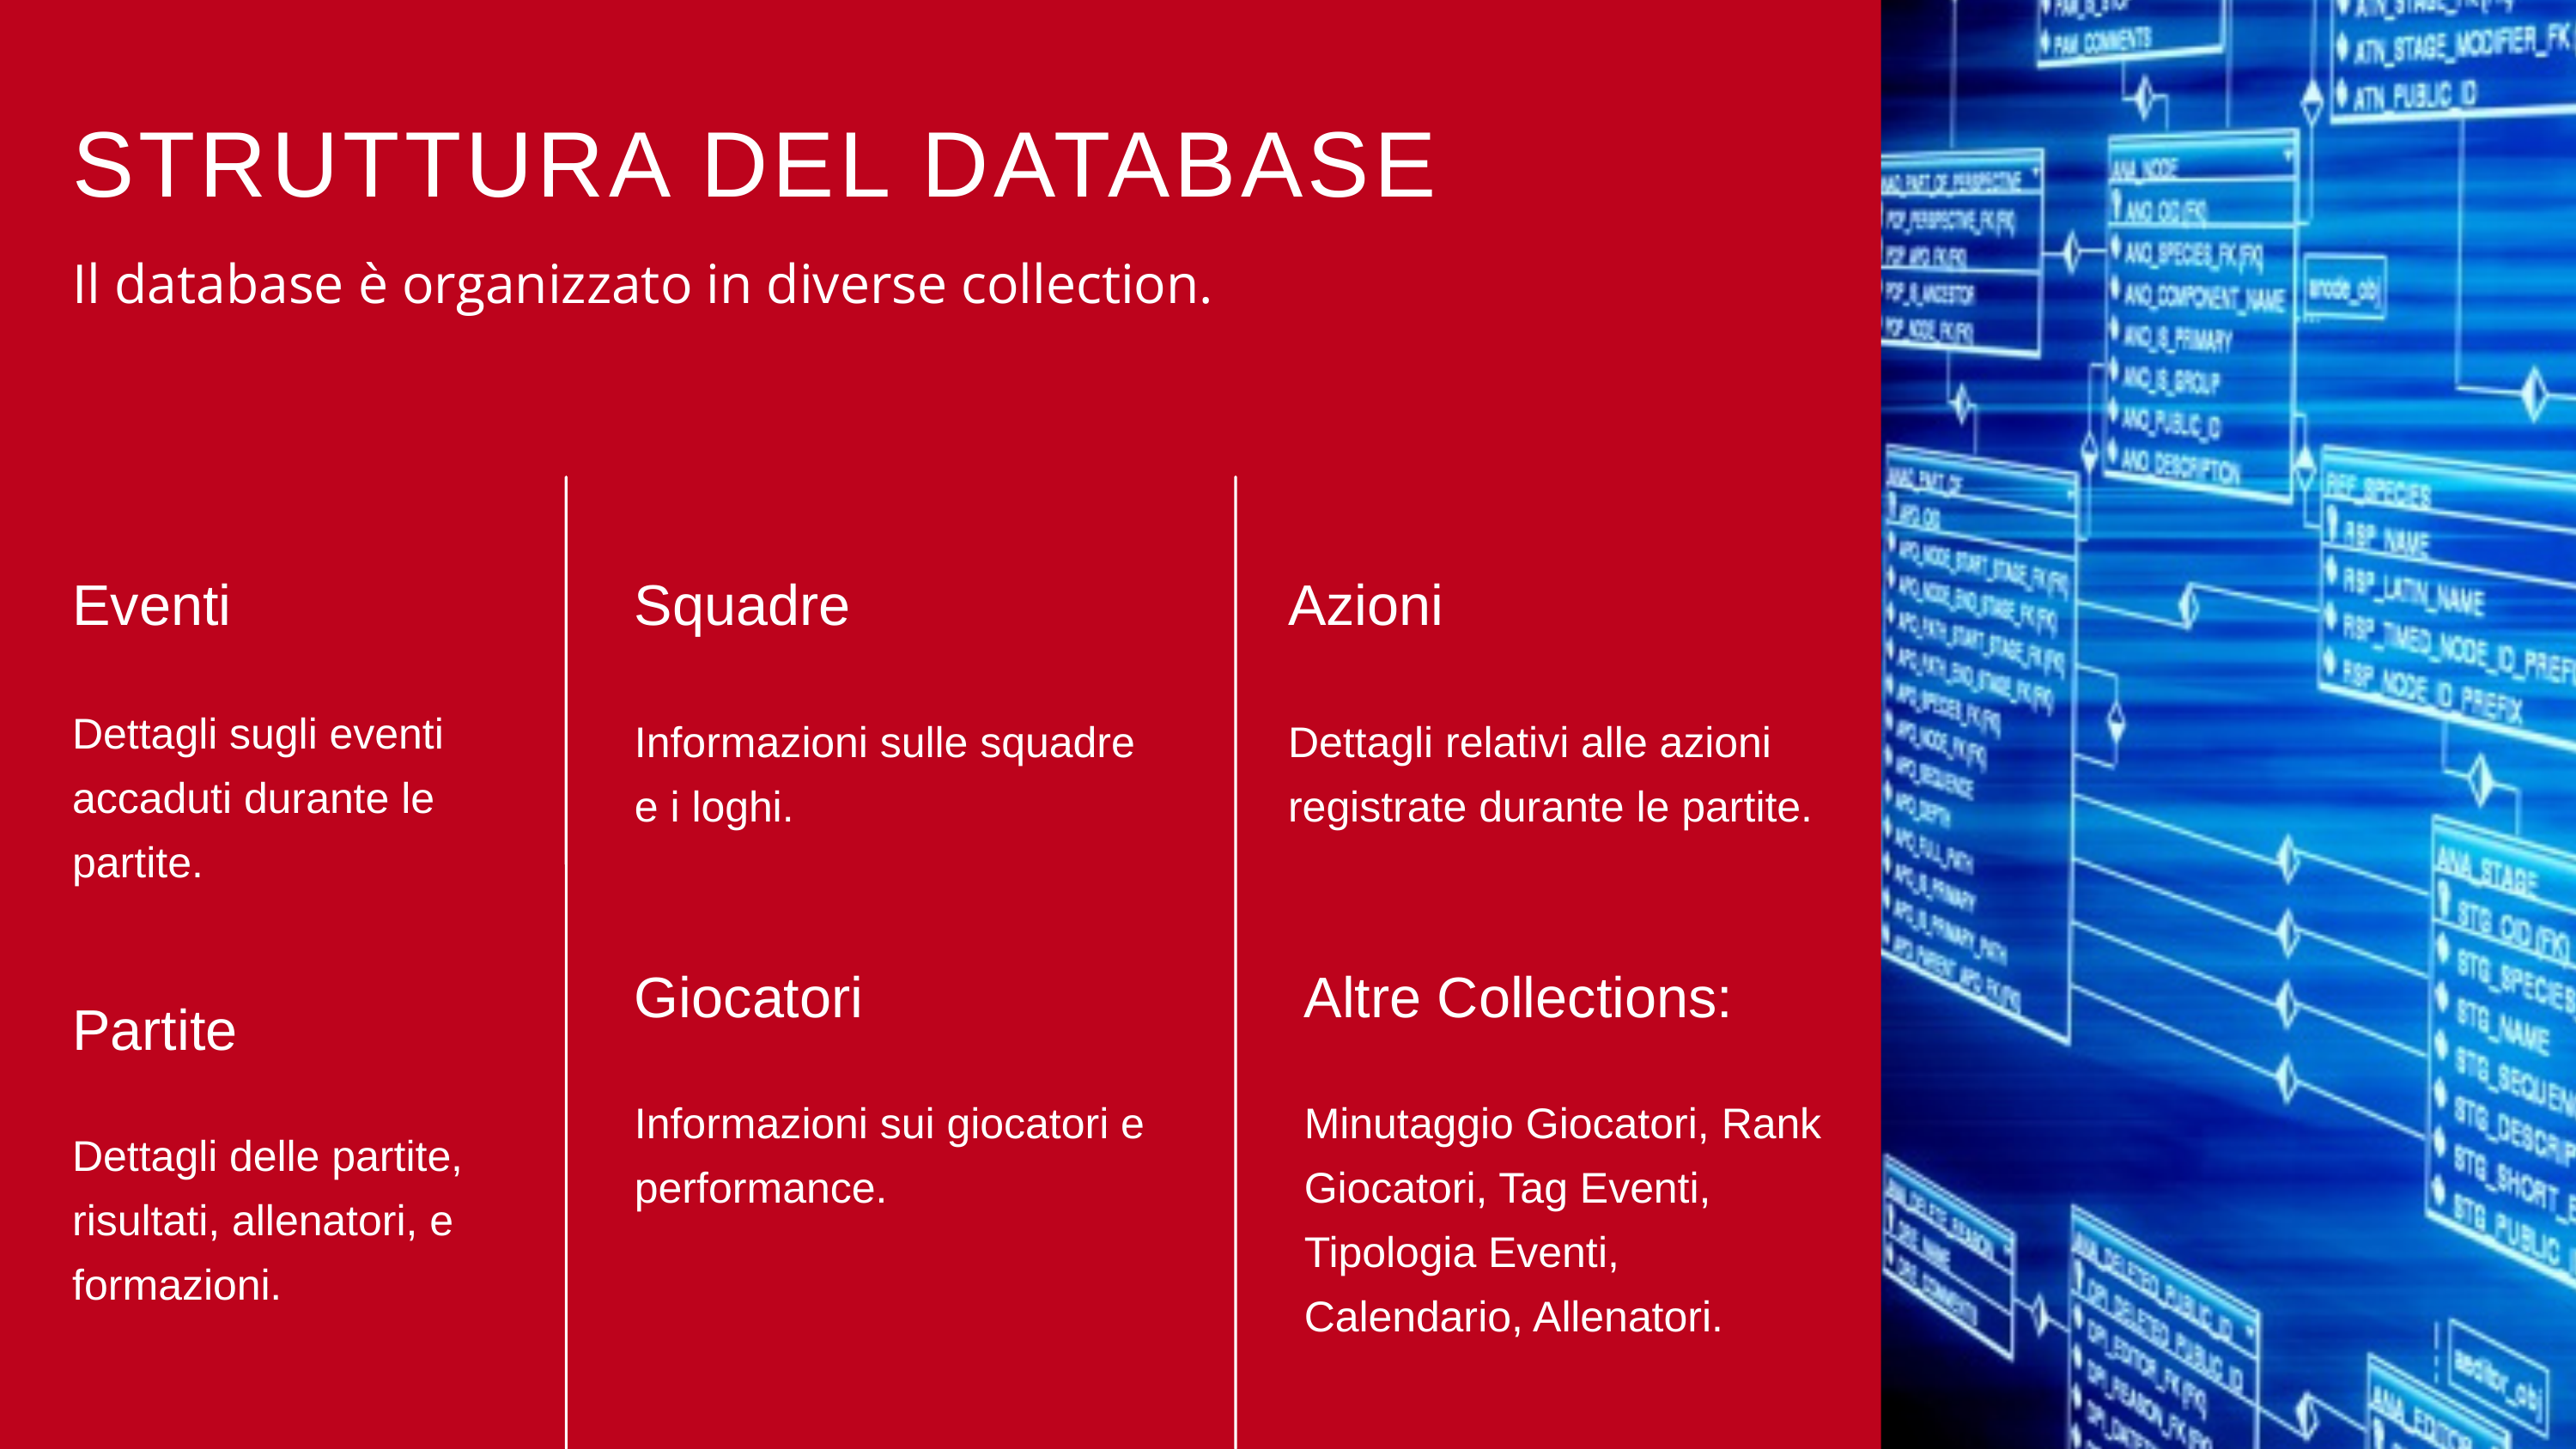

STRUTTURA DEL DATABASE
Il database è organizzato in diverse collection.

Eventi
Dettagli sugli eventi accaduti durante le partite.
Squadre
Informazioni sulle squadre e i loghi.
Azioni
Dettagli relativi alle azioni registrate durante le partite.
Giocatori
Informazioni sui giocatori e performance.
Altre Collections:
Minutaggio Giocatori, Rank Giocatori, Tag Eventi, Tipologia Eventi, Calendario, Allenatori.
Partite
Dettagli delle partite, risultati, allenatori, e formazioni.